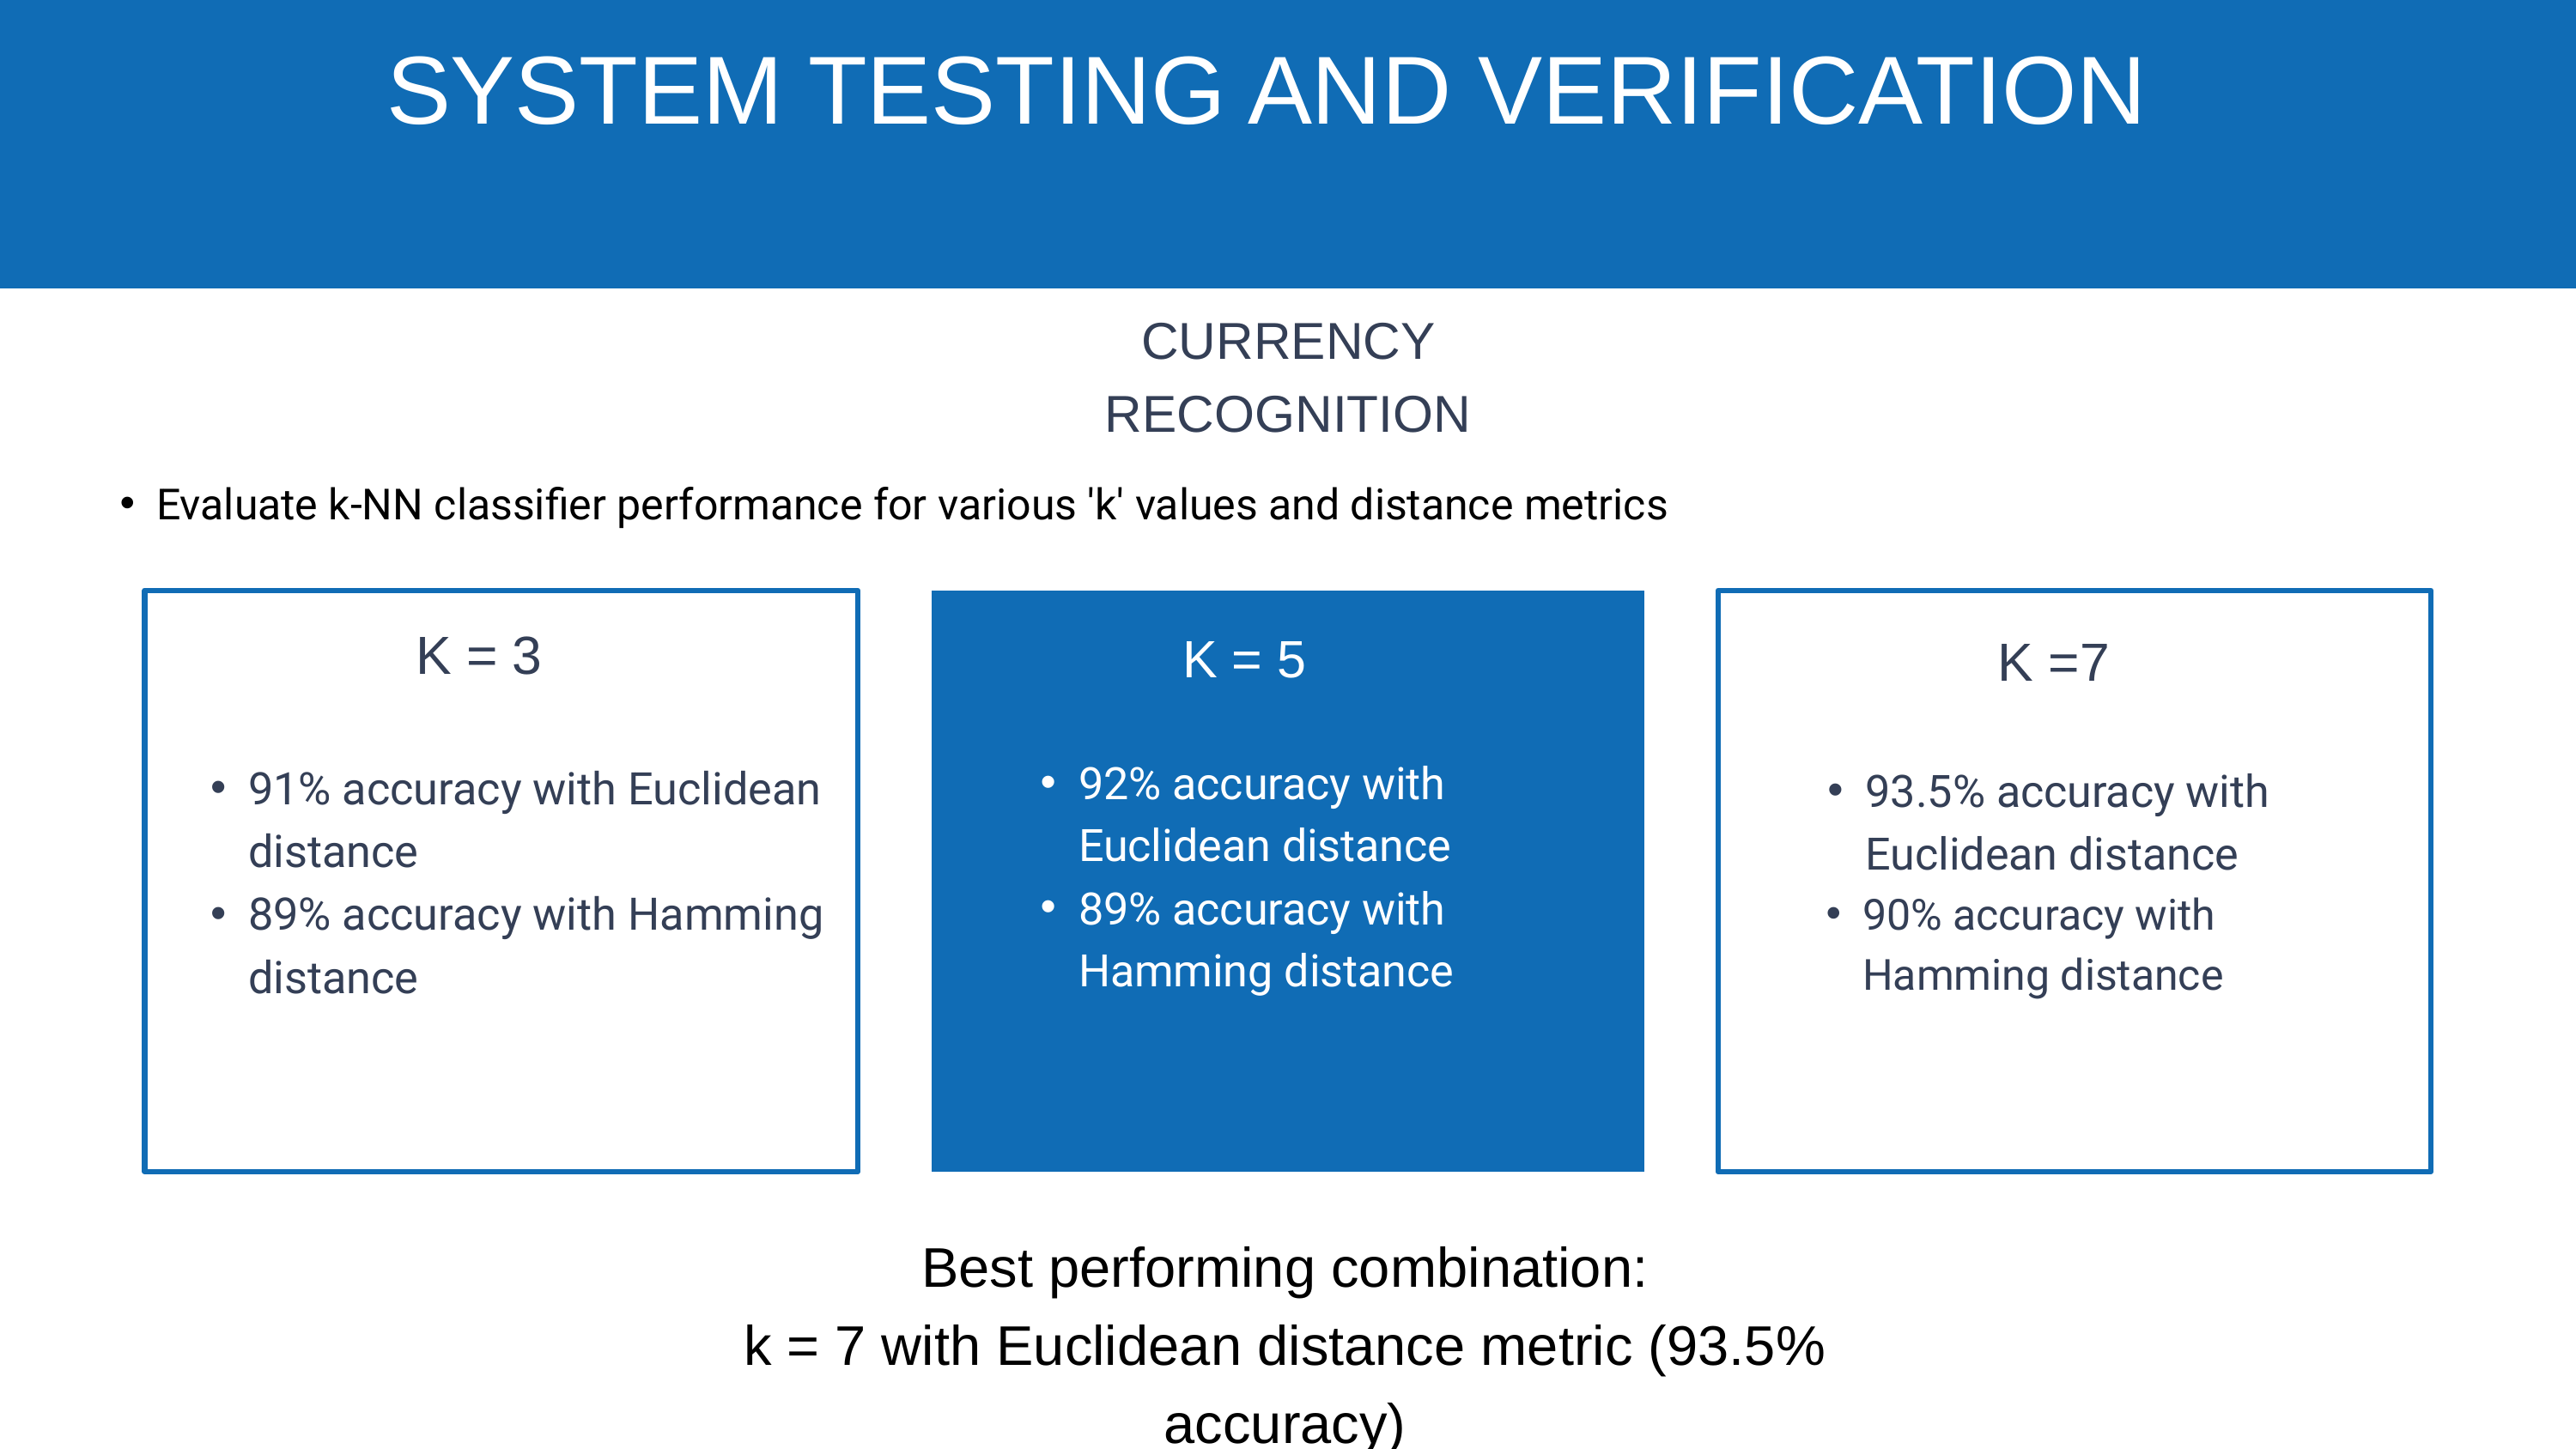

SYSTEM TESTING AND VERIFICATION

CURRENCY RECOGNITION
Evaluate k-NN classifier performance for various 'k' values and distance metrics

K = 3

K = 5

K =7
92% accuracy with Euclidean distance
89% accuracy with Hamming distance

91% accuracy with Euclidean distance
89% accuracy with Hamming distance

93.5% accuracy with Euclidean distance
90% accuracy with Hamming distance

Best performing combination:
k = 7 with Euclidean distance metric (93.5% accuracy)